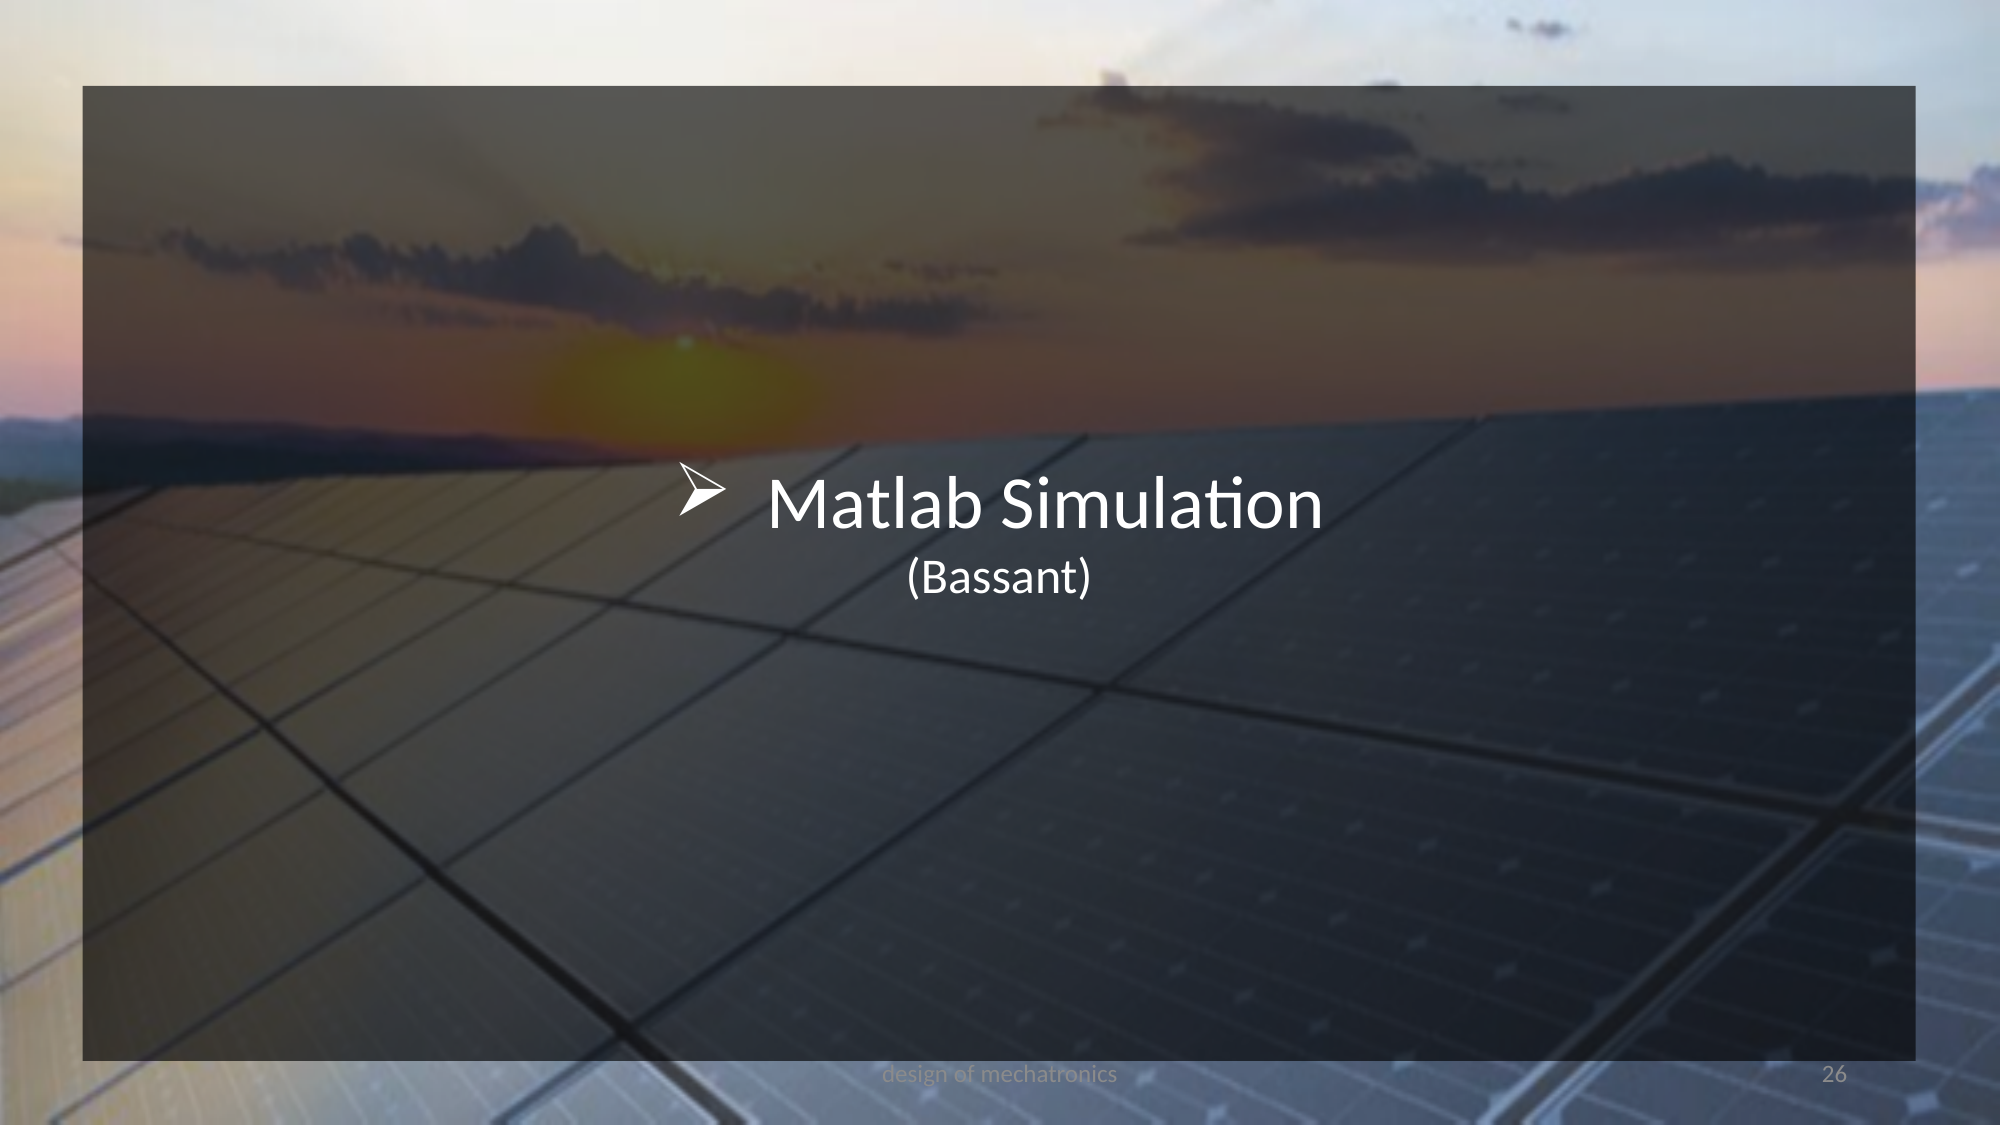

Matlab Simulation
(Bassant)

design of mechatronics
26